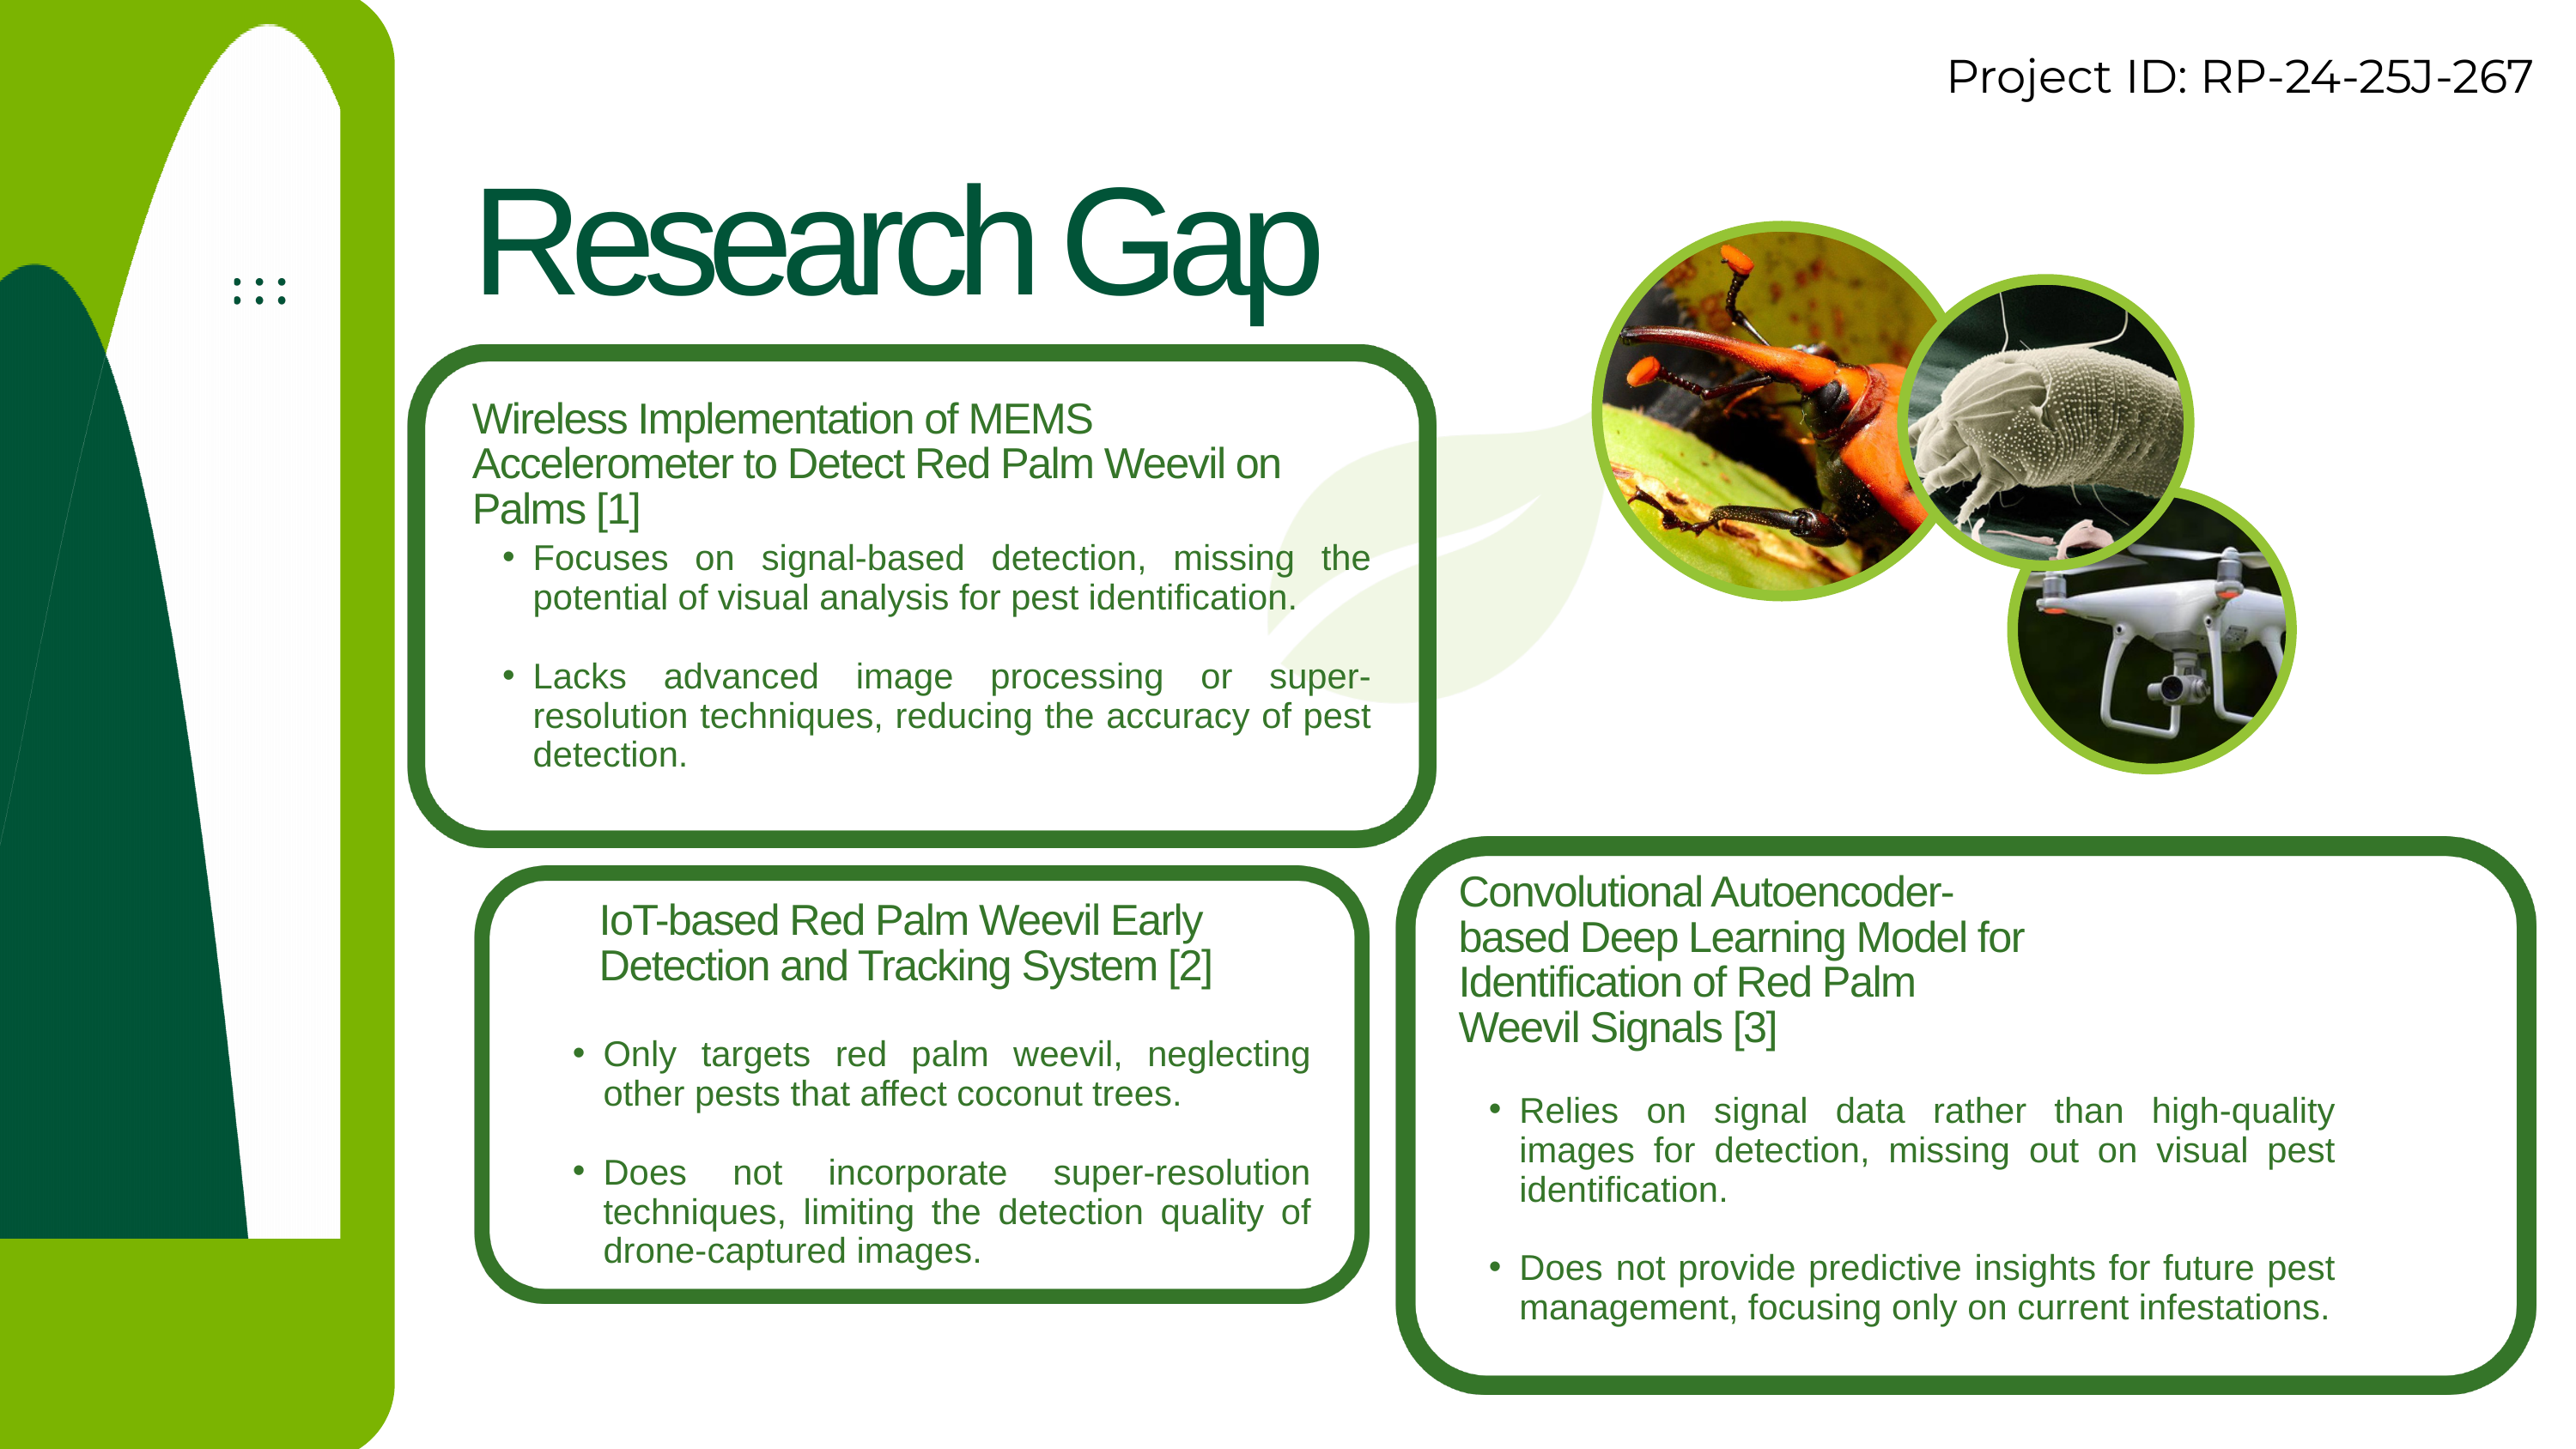

Project ID: RP-24-25J-267​
Research Gap

Wireless Implementation of MEMS Accelerometer to Detect Red Palm Weevil on Palms [1]

Focuses on signal-based detection, missing the potential of visual analysis for pest identification.

Lacks advanced image processing or super-resolution techniques, reducing the accuracy of pest detection.

Convolutional Autoencoder-based Deep Learning Model for Identification of Red Palm Weevil Signals [3]
IoT-based Red Palm Weevil Early Detection and Tracking System [2]
Only targets red palm weevil, neglecting other pests that affect coconut trees.

Does not incorporate super-resolution techniques, limiting the detection quality of drone-captured images.
Relies on signal data rather than high-quality images for detection, missing out on visual pest identification.

Does not provide predictive insights for future pest management, focusing only on current infestations.